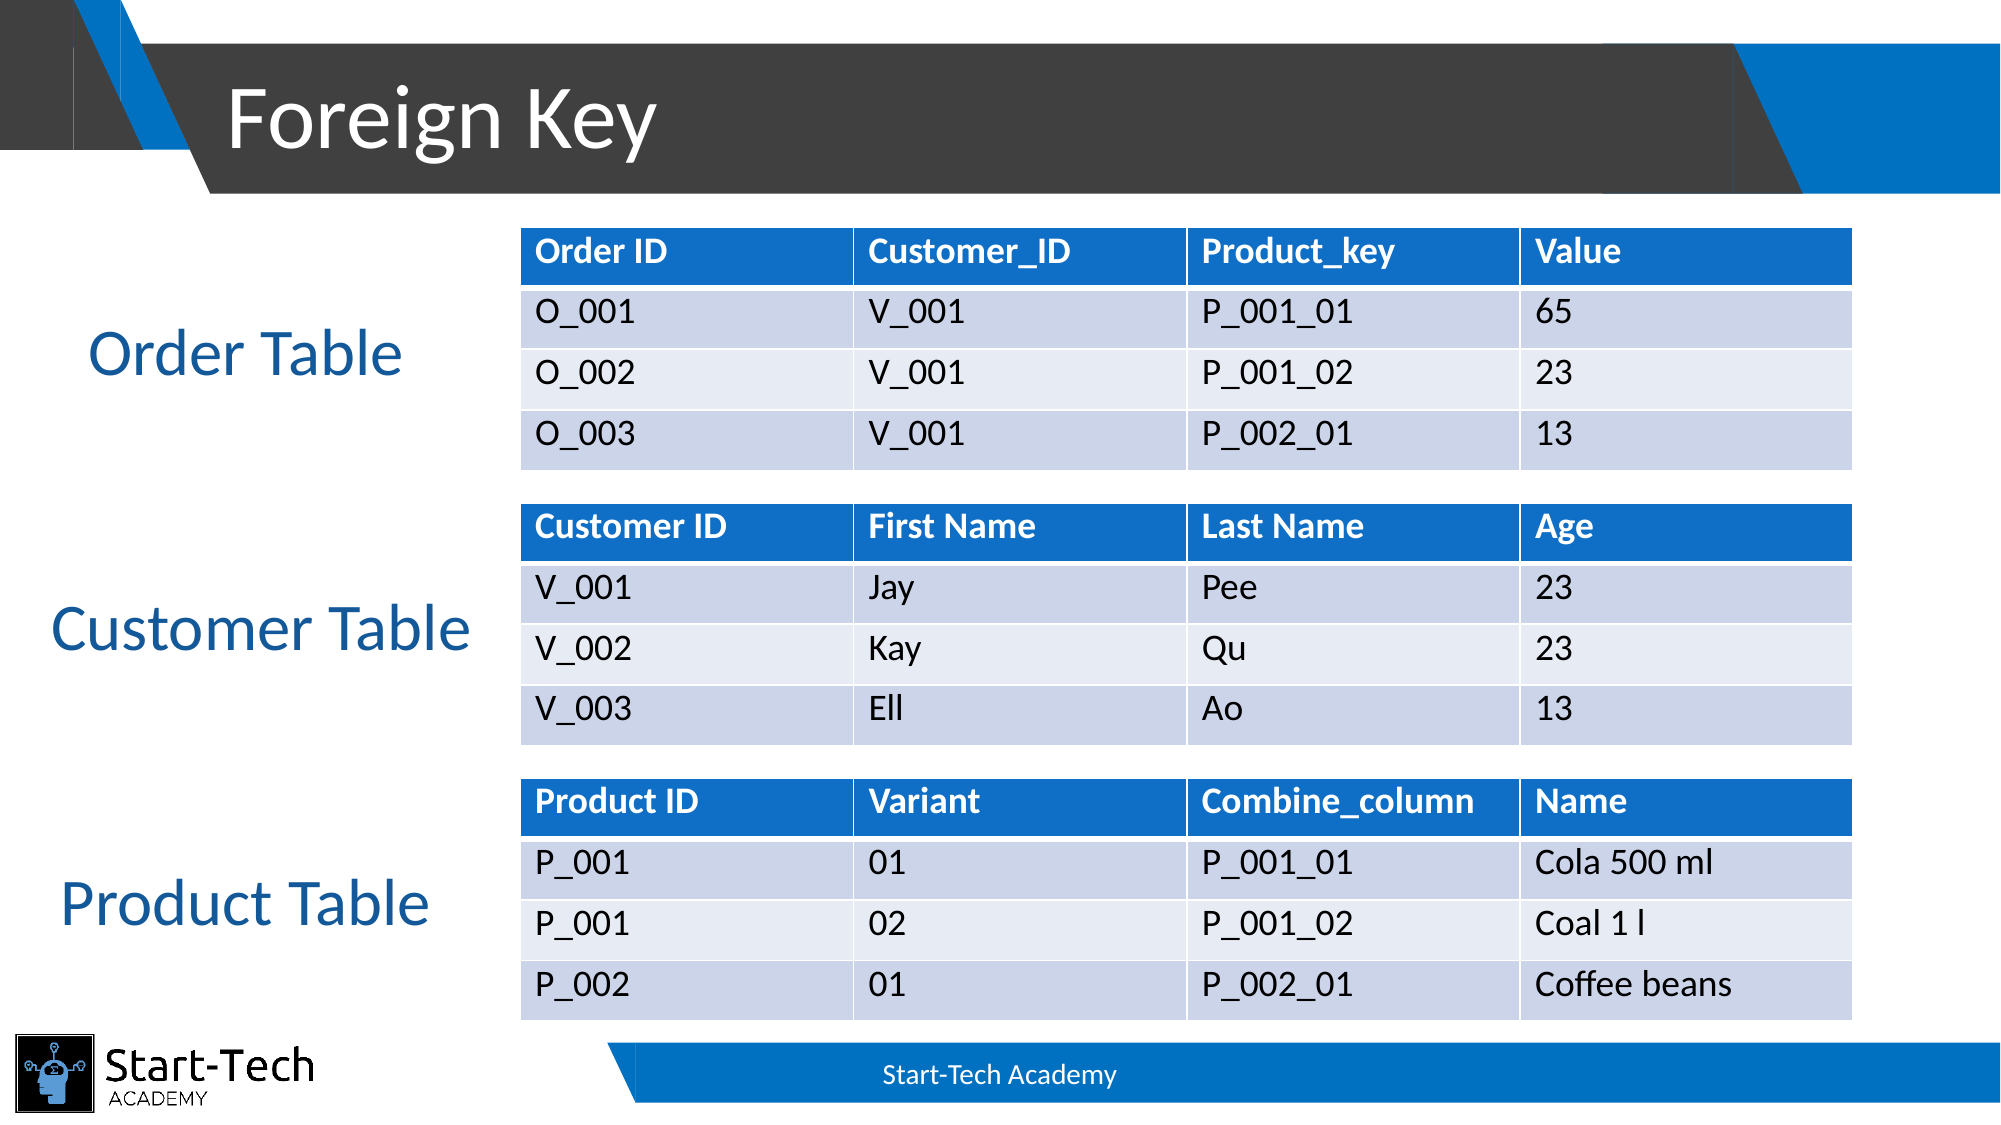

# Foreign Key
| Order ID | Customer\_ID | Product\_key | Value |
| --- | --- | --- | --- |
| O\_001 | V\_001 | P\_001\_01 | 65 |
| O\_002 | V\_001 | P\_001\_02 | 23 |
| O\_003 | V\_001 | P\_002\_01 | 13 |
Order Table
| Customer ID | First Name | Last Name | Age |
| --- | --- | --- | --- |
| V\_001 | Jay | Pee | 23 |
| V\_002 | Kay | Qu | 23 |
| V\_003 | Ell | Ao | 13 |
Customer Table
| Product ID | Variant | Combine\_column | Name |
| --- | --- | --- | --- |
| P\_001 | 01 | P\_001\_01 | Cola 500 ml |
| P\_001 | 02 | P\_001\_02 | Coal 1 l |
| P\_002 | 01 | P\_002\_01 | Coffee beans |
Product Table
Start-Tech Academy